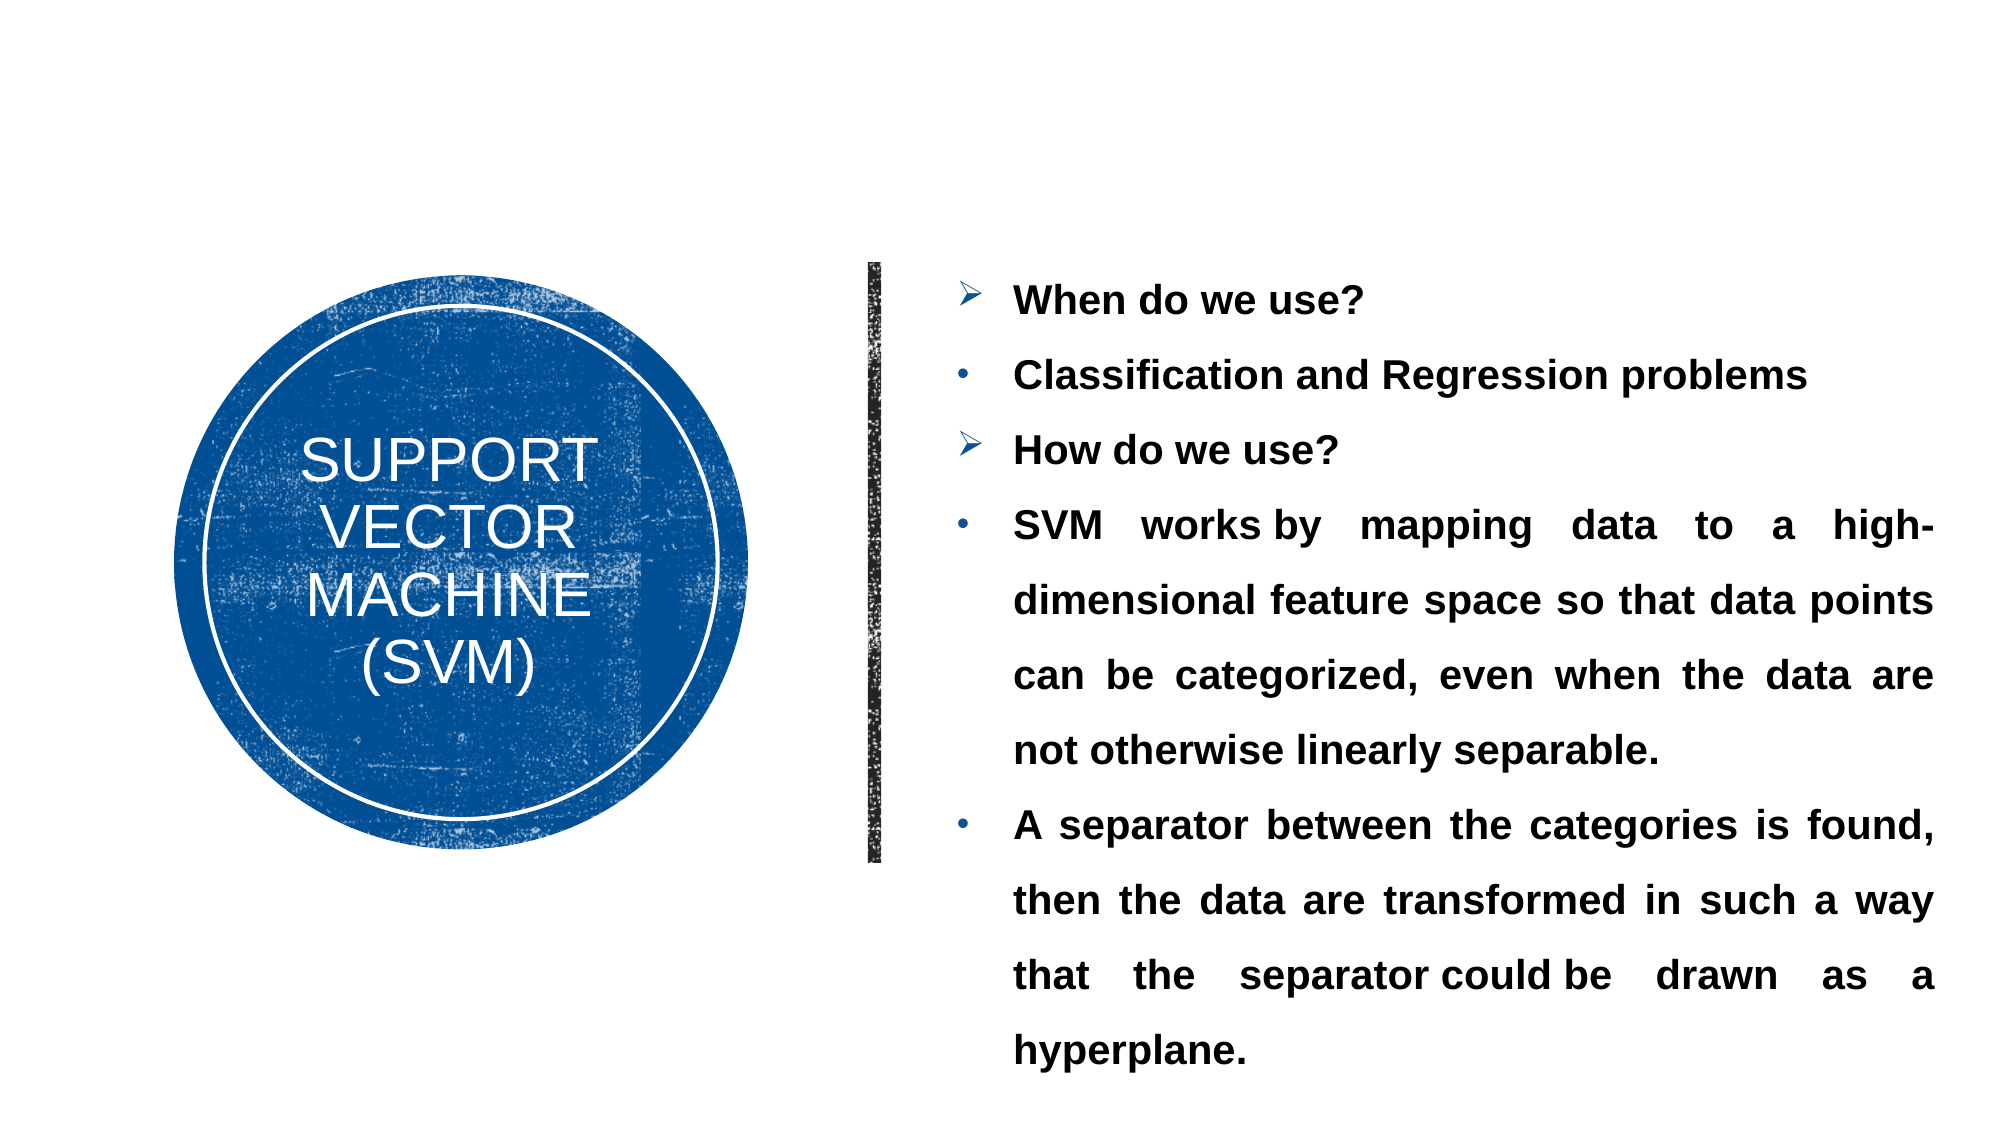

When do we use?
Classification and Regression problems
How do we use?
SVM works by mapping data to a high-dimensional feature space so that data points can be categorized, even when the data are not otherwise linearly separable.
A separator between the categories is found, then the data are transformed in such a way that the separator could be drawn as a hyperplane.

# Support Vector Machine (SVM)